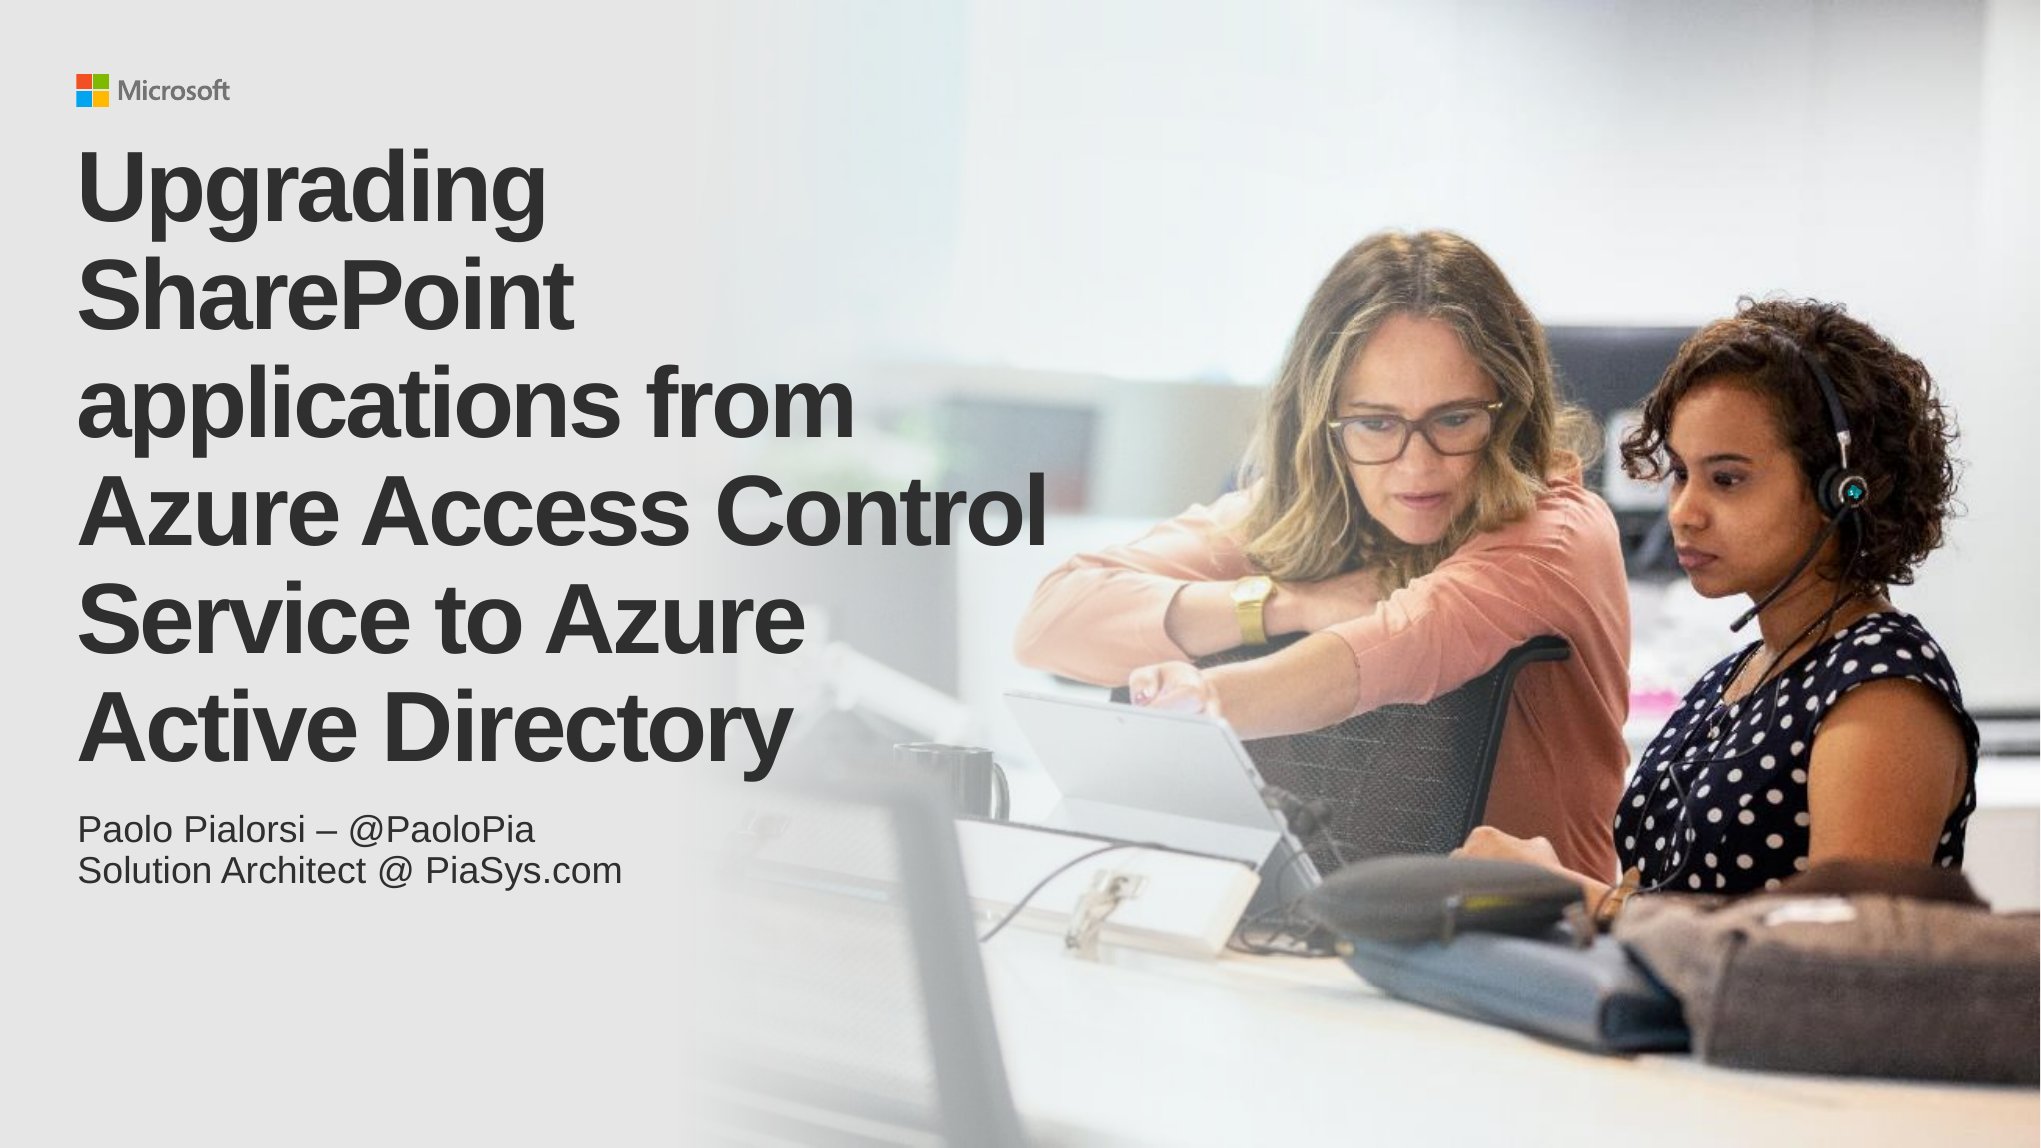

# Upgrading SharePoint applications from Azure Access Control Service to Azure Active Directory
Paolo Pialorsi – @PaoloPia
Solution Architect @ PiaSys.com